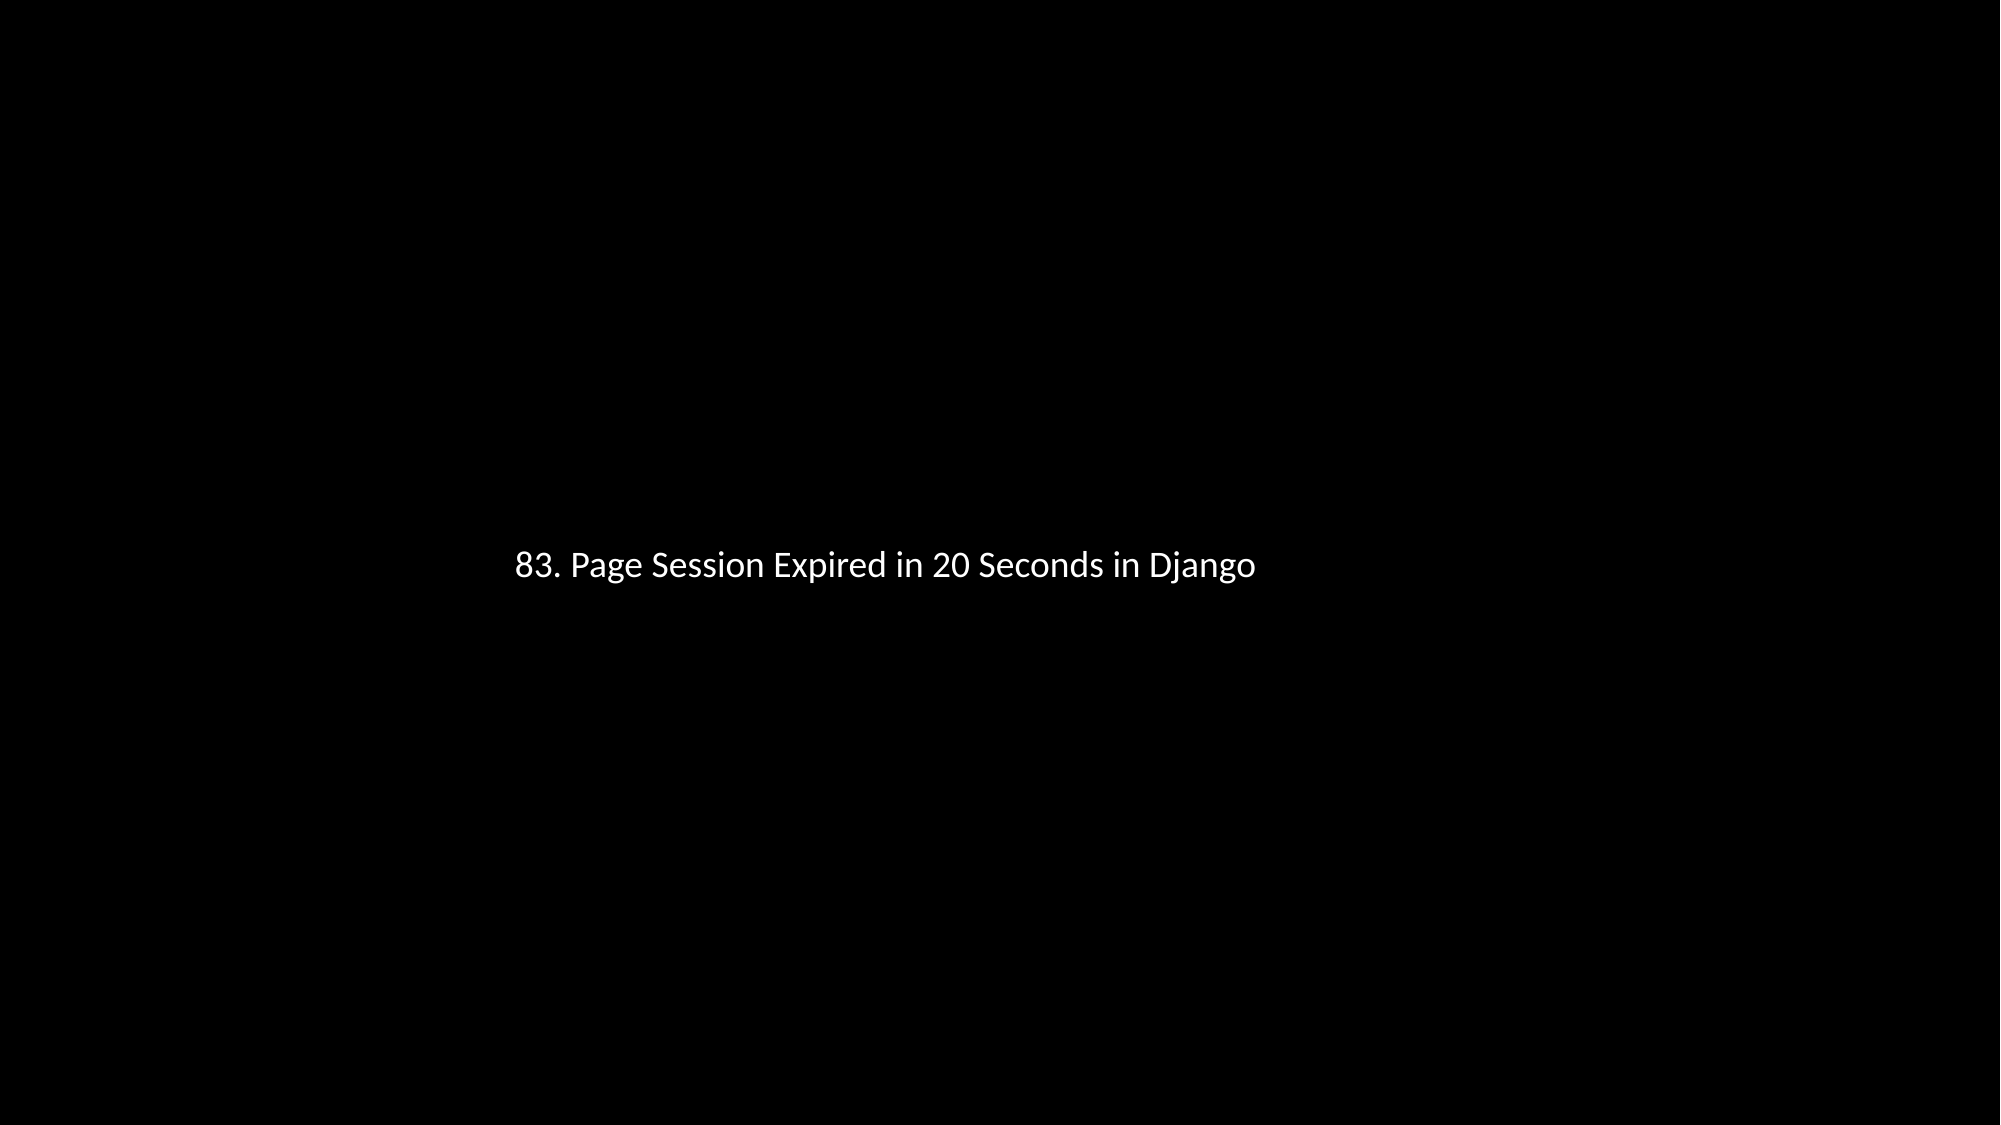

83. Page Session Expired in 20 Seconds in Django